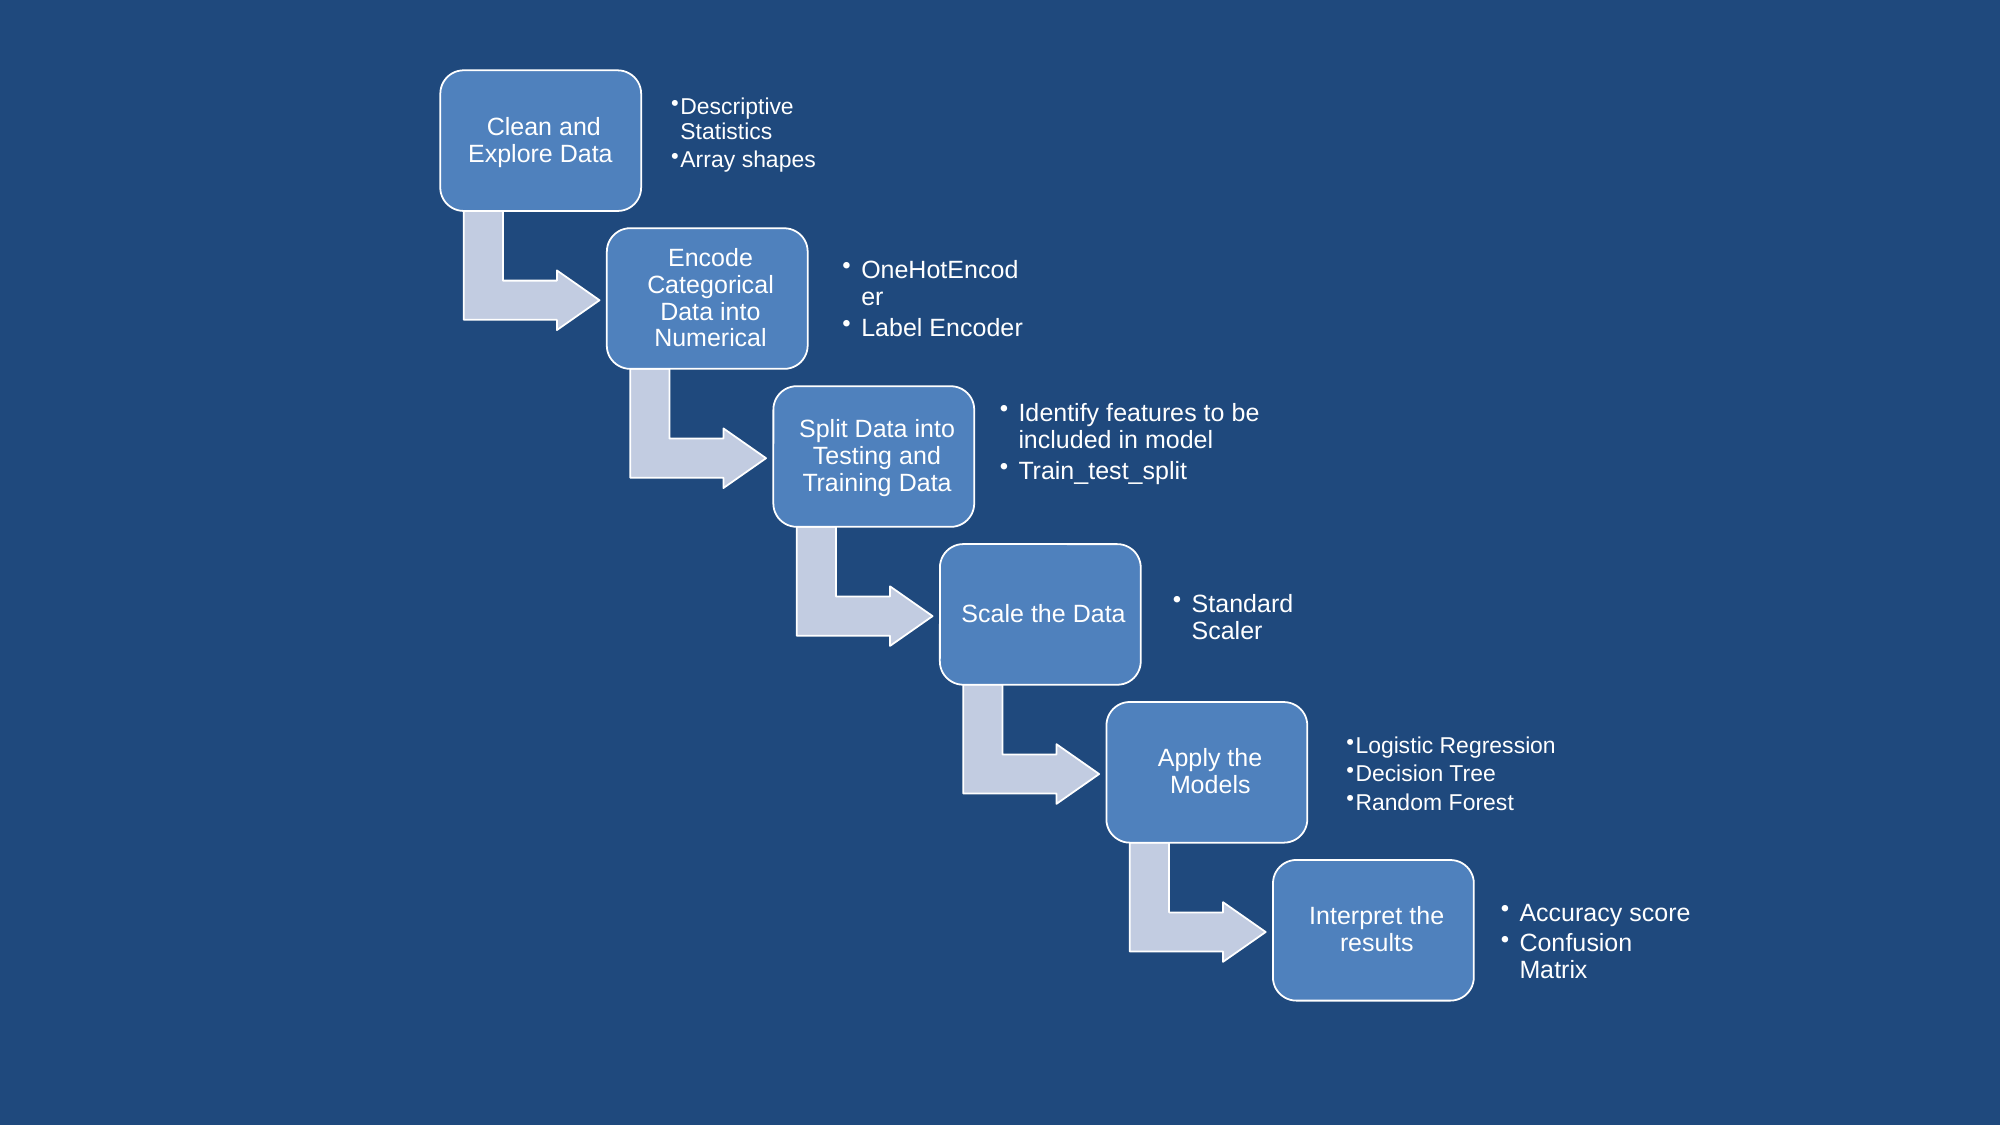

Clean and Explore Data
Encode Categorical Data into Numerical
OneHotEncoder
Label Encoder
Split Data into Testing and Training Data
Identify features to be included in model
Train_test_split

Scale the Data
Apply the Models
Logistic Regression
Decision Tree
Random Forest
Interpret the results
Descriptive Statistics
Array shapes

Standard Scaler
Accuracy score
Confusion Matrix